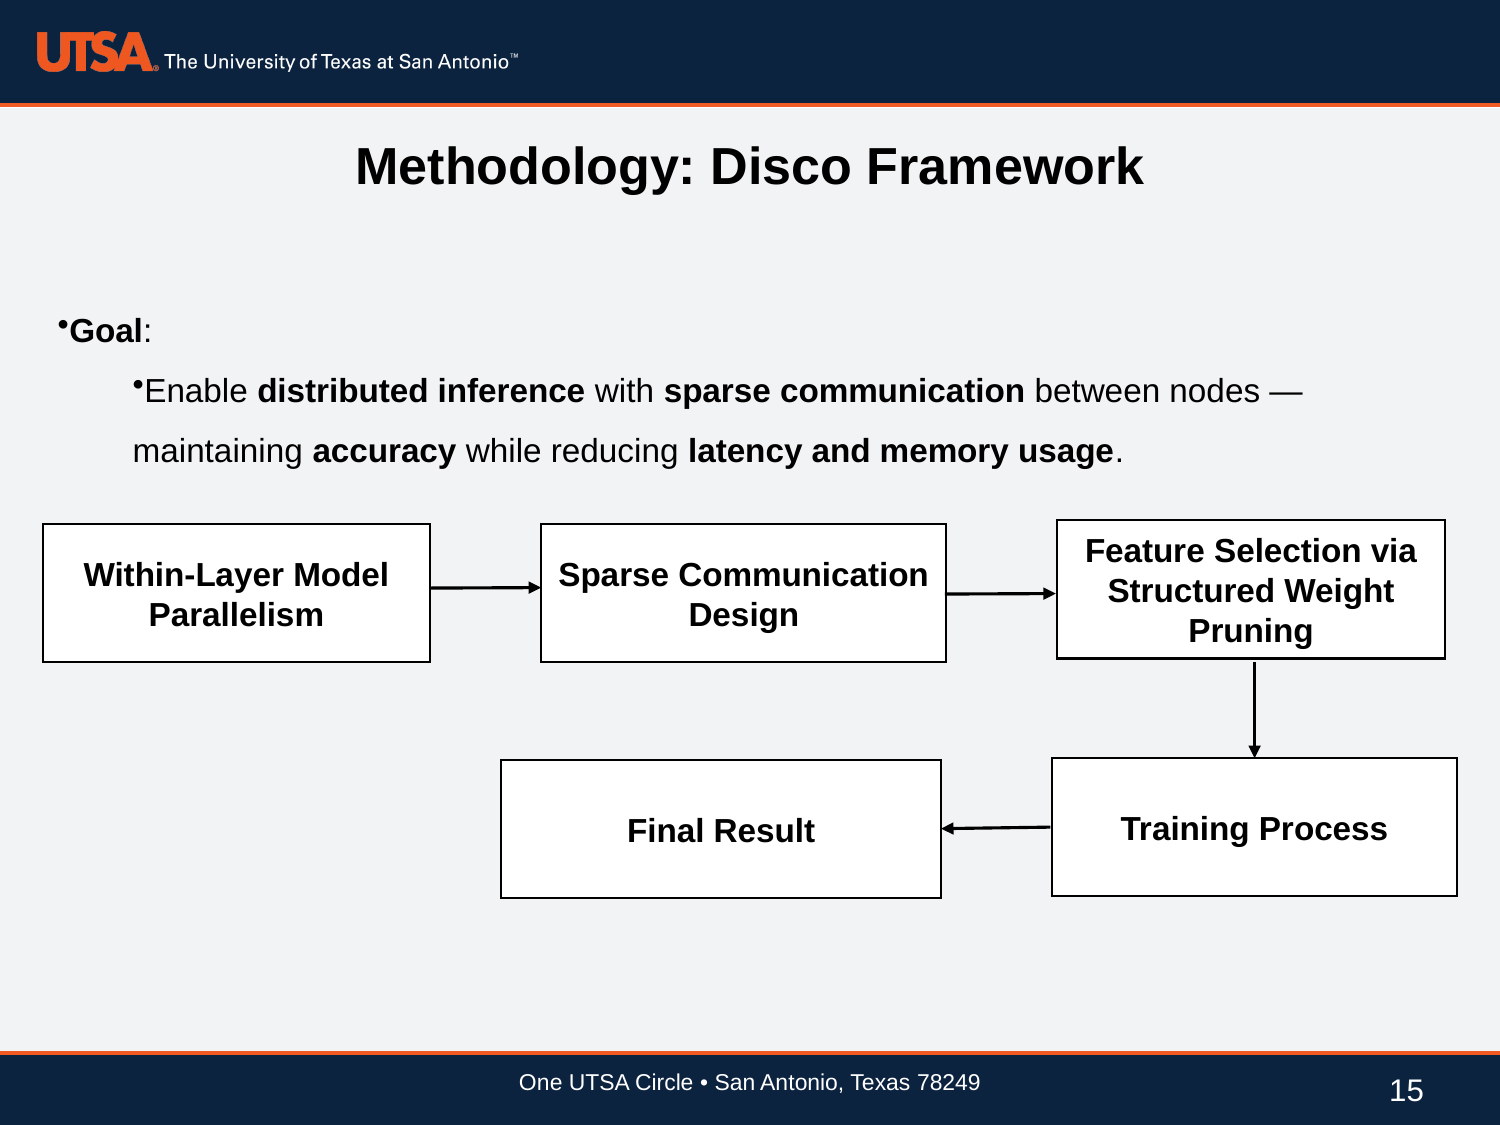

# Methodology: Disco Framework
Goal:
Enable distributed inference with sparse communication between nodes — maintaining accuracy while reducing latency and memory usage.
Feature Selection via Structured Weight Pruning
Sparse Communication Design
Within-Layer Model Parallelism
Training Process
Final Result
One UTSA Circle • San Antonio, Texas 78249

15